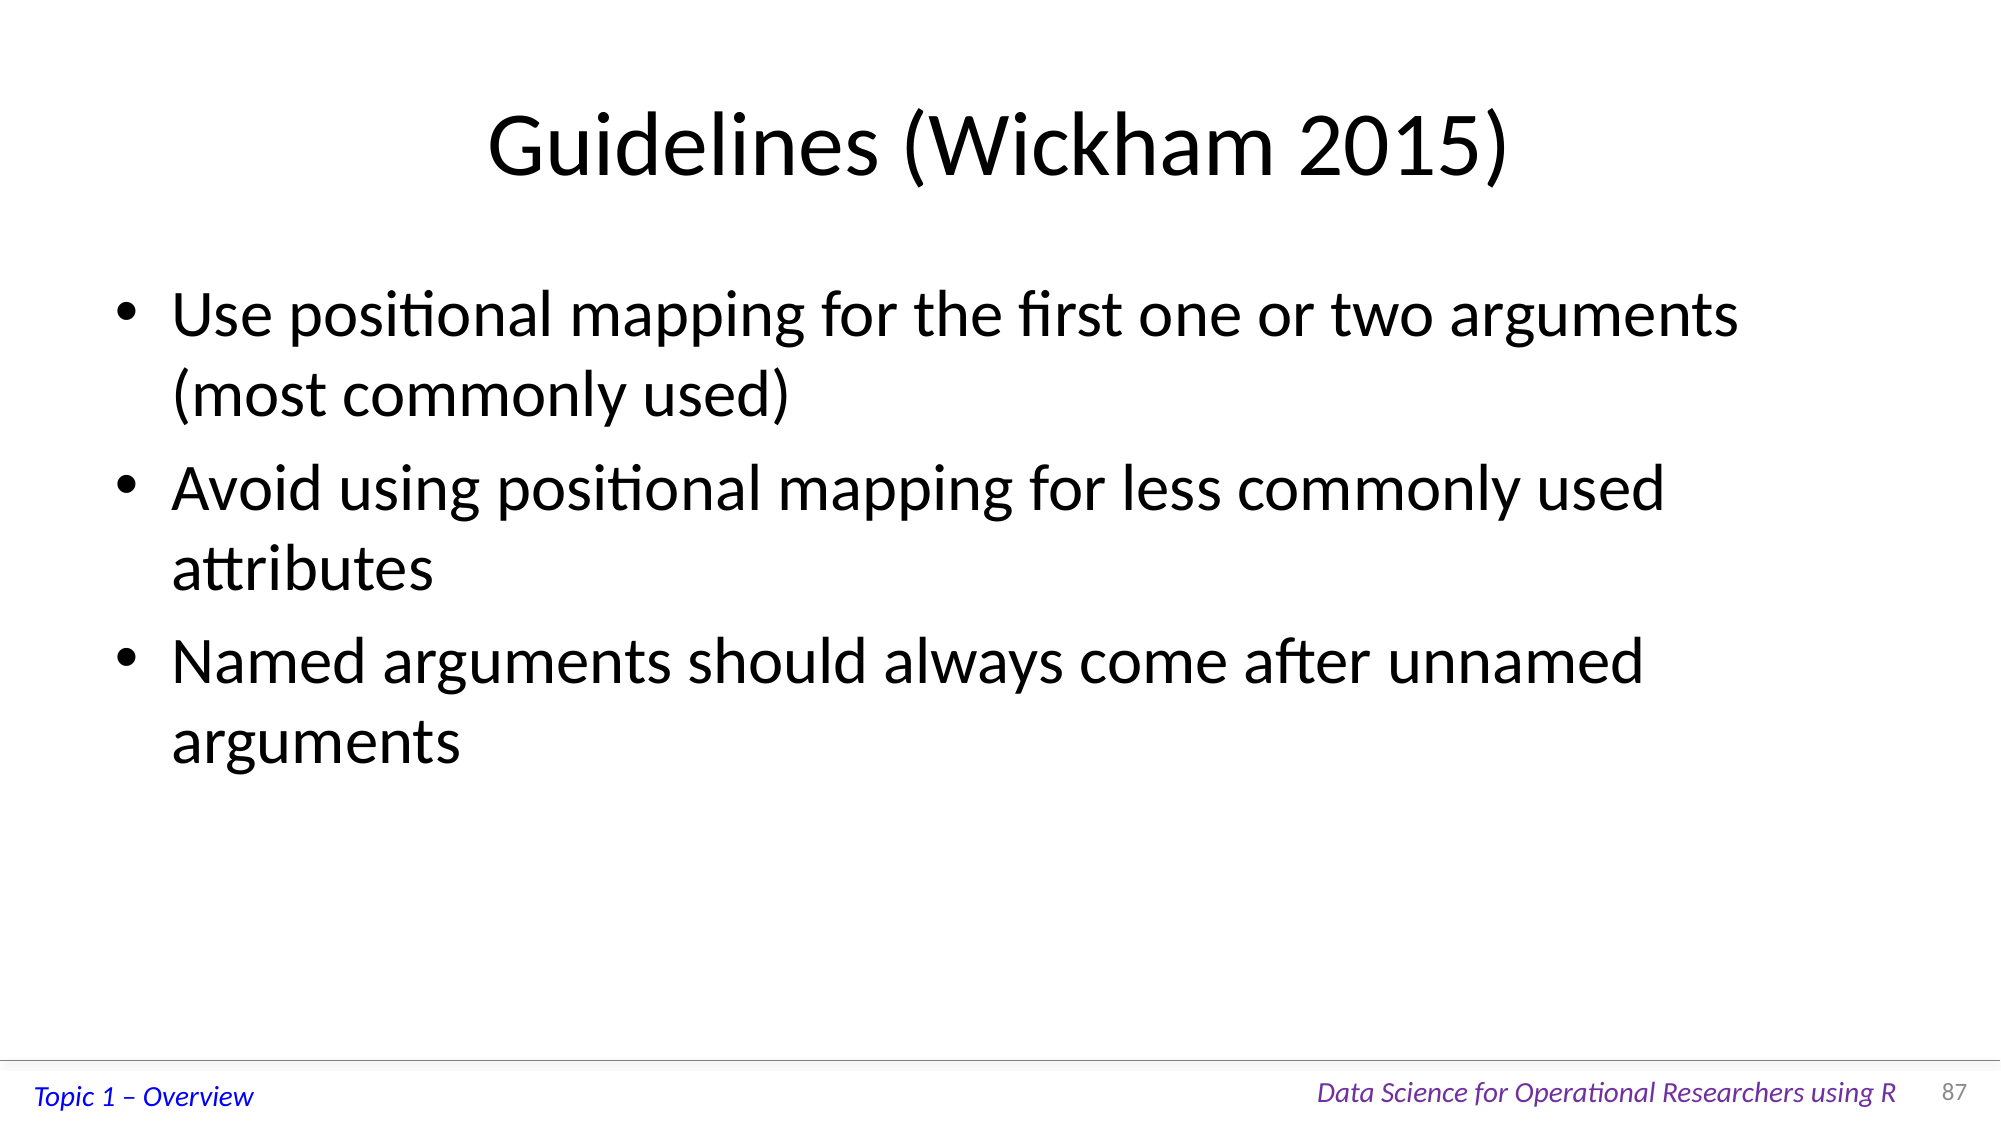

# Guidelines (Wickham 2015)
Use positional mapping for the first one or two arguments (most commonly used)
Avoid using positional mapping for less commonly used attributes
Named arguments should always come after unnamed arguments
87